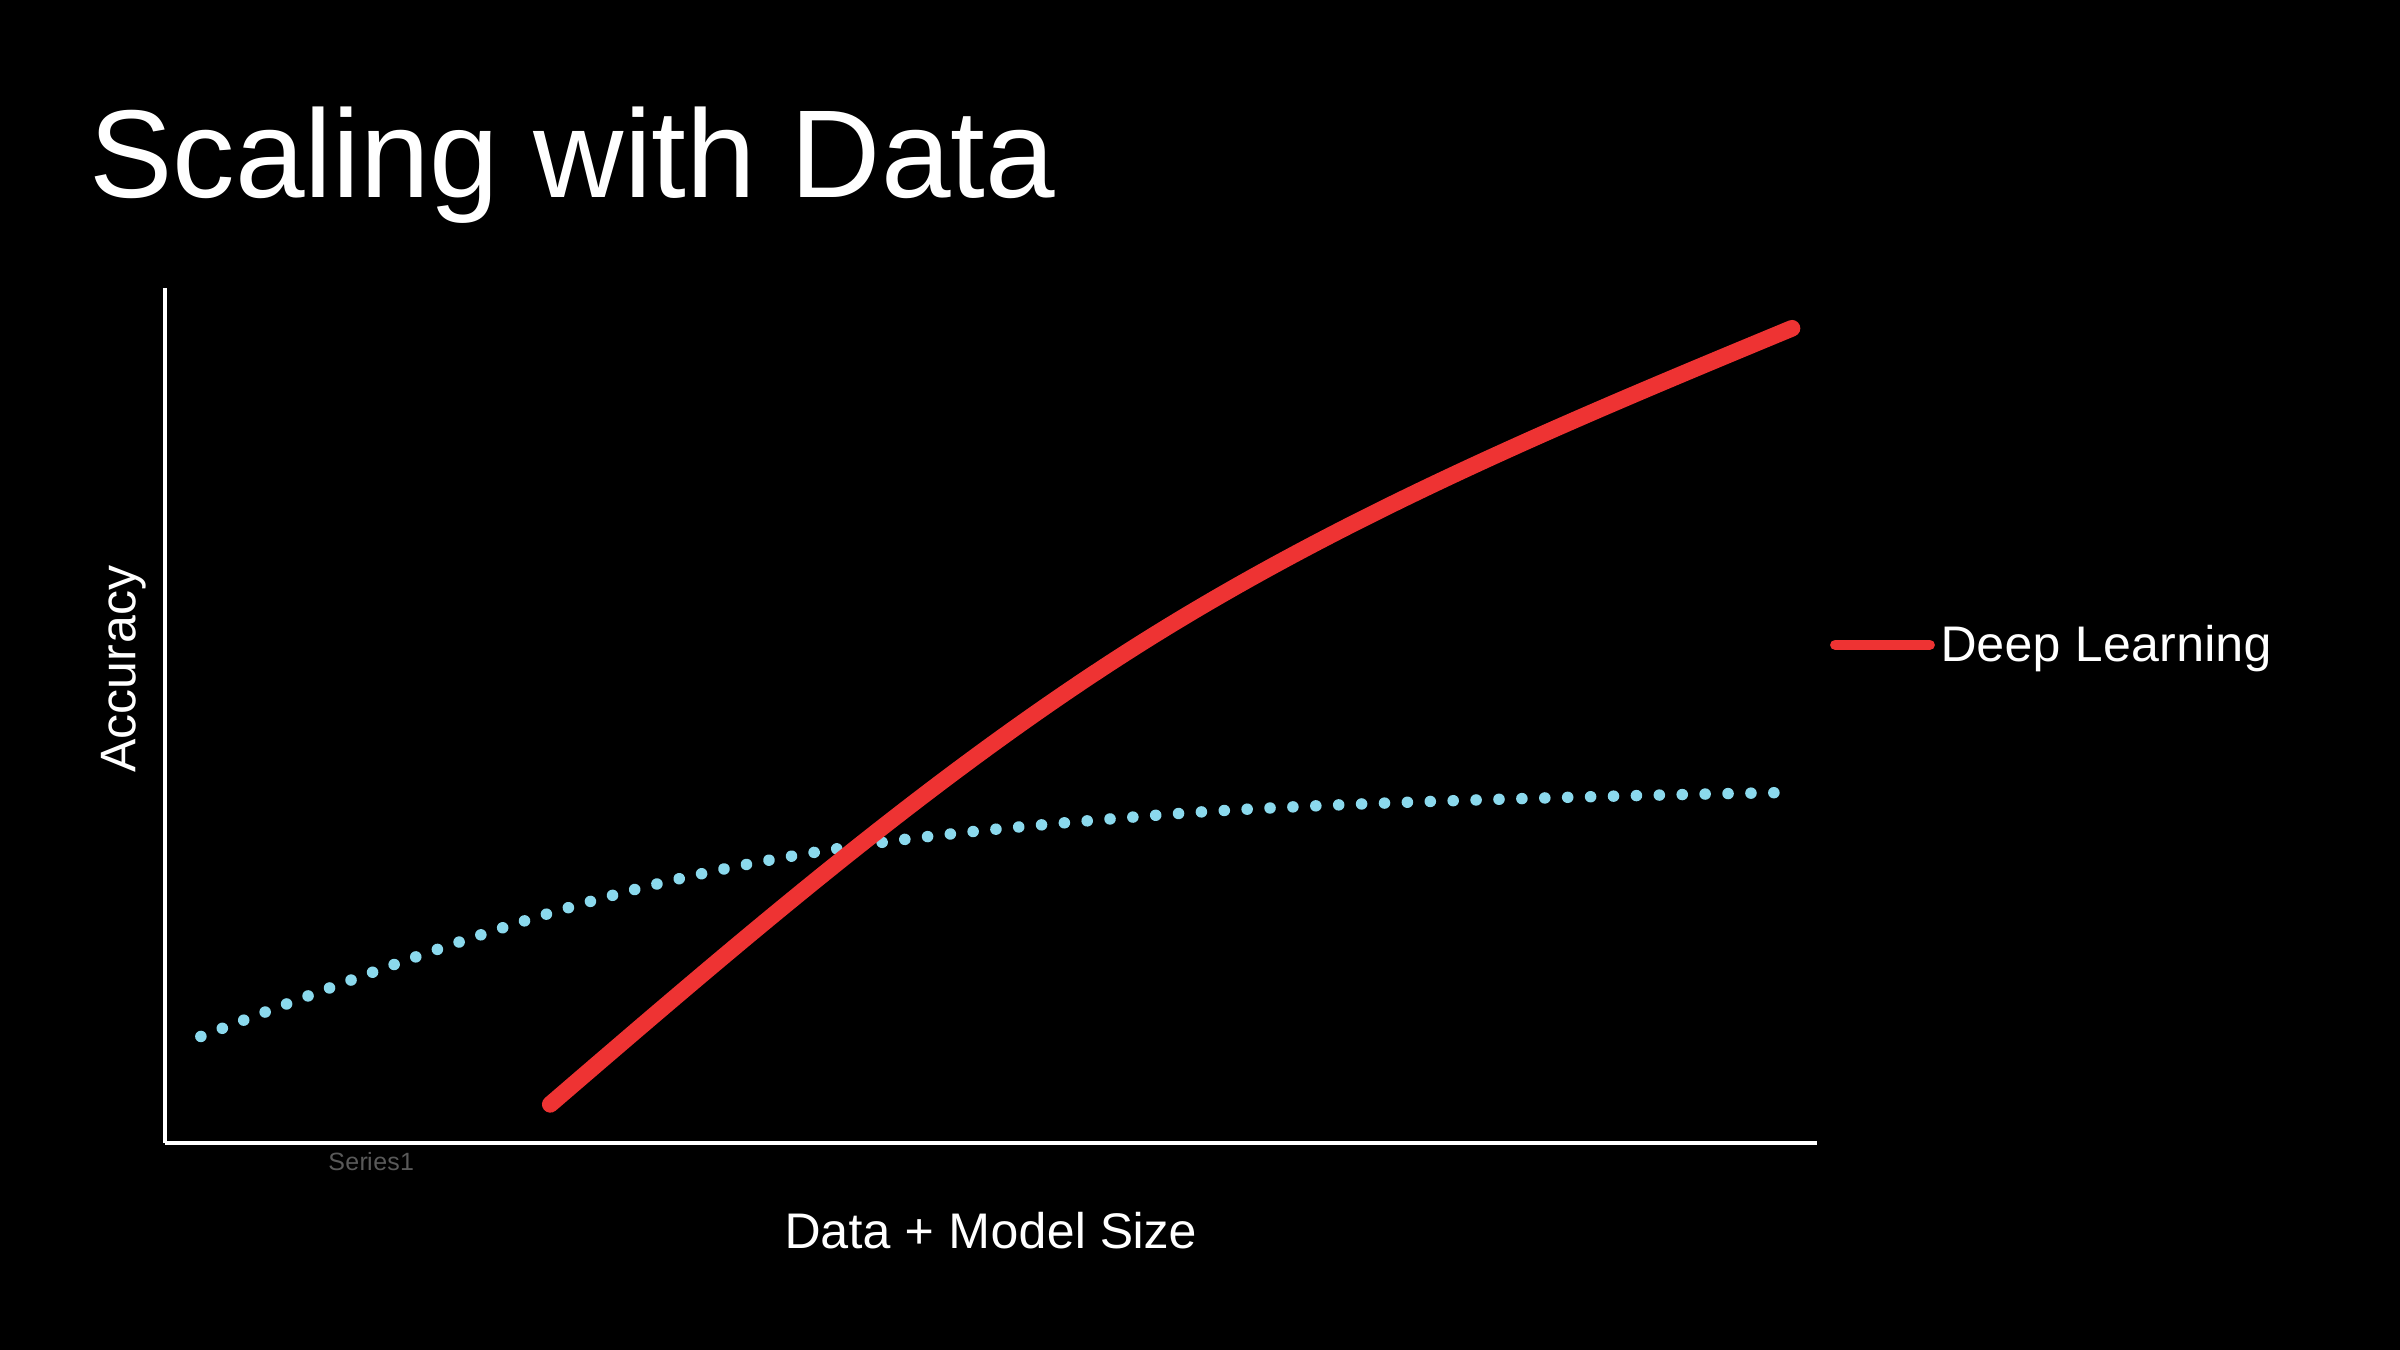

Scaling with Data

### Chart

| Category | Deep Learning | Hybrid Approaches | Traditional methods |
|---|---|---|---|